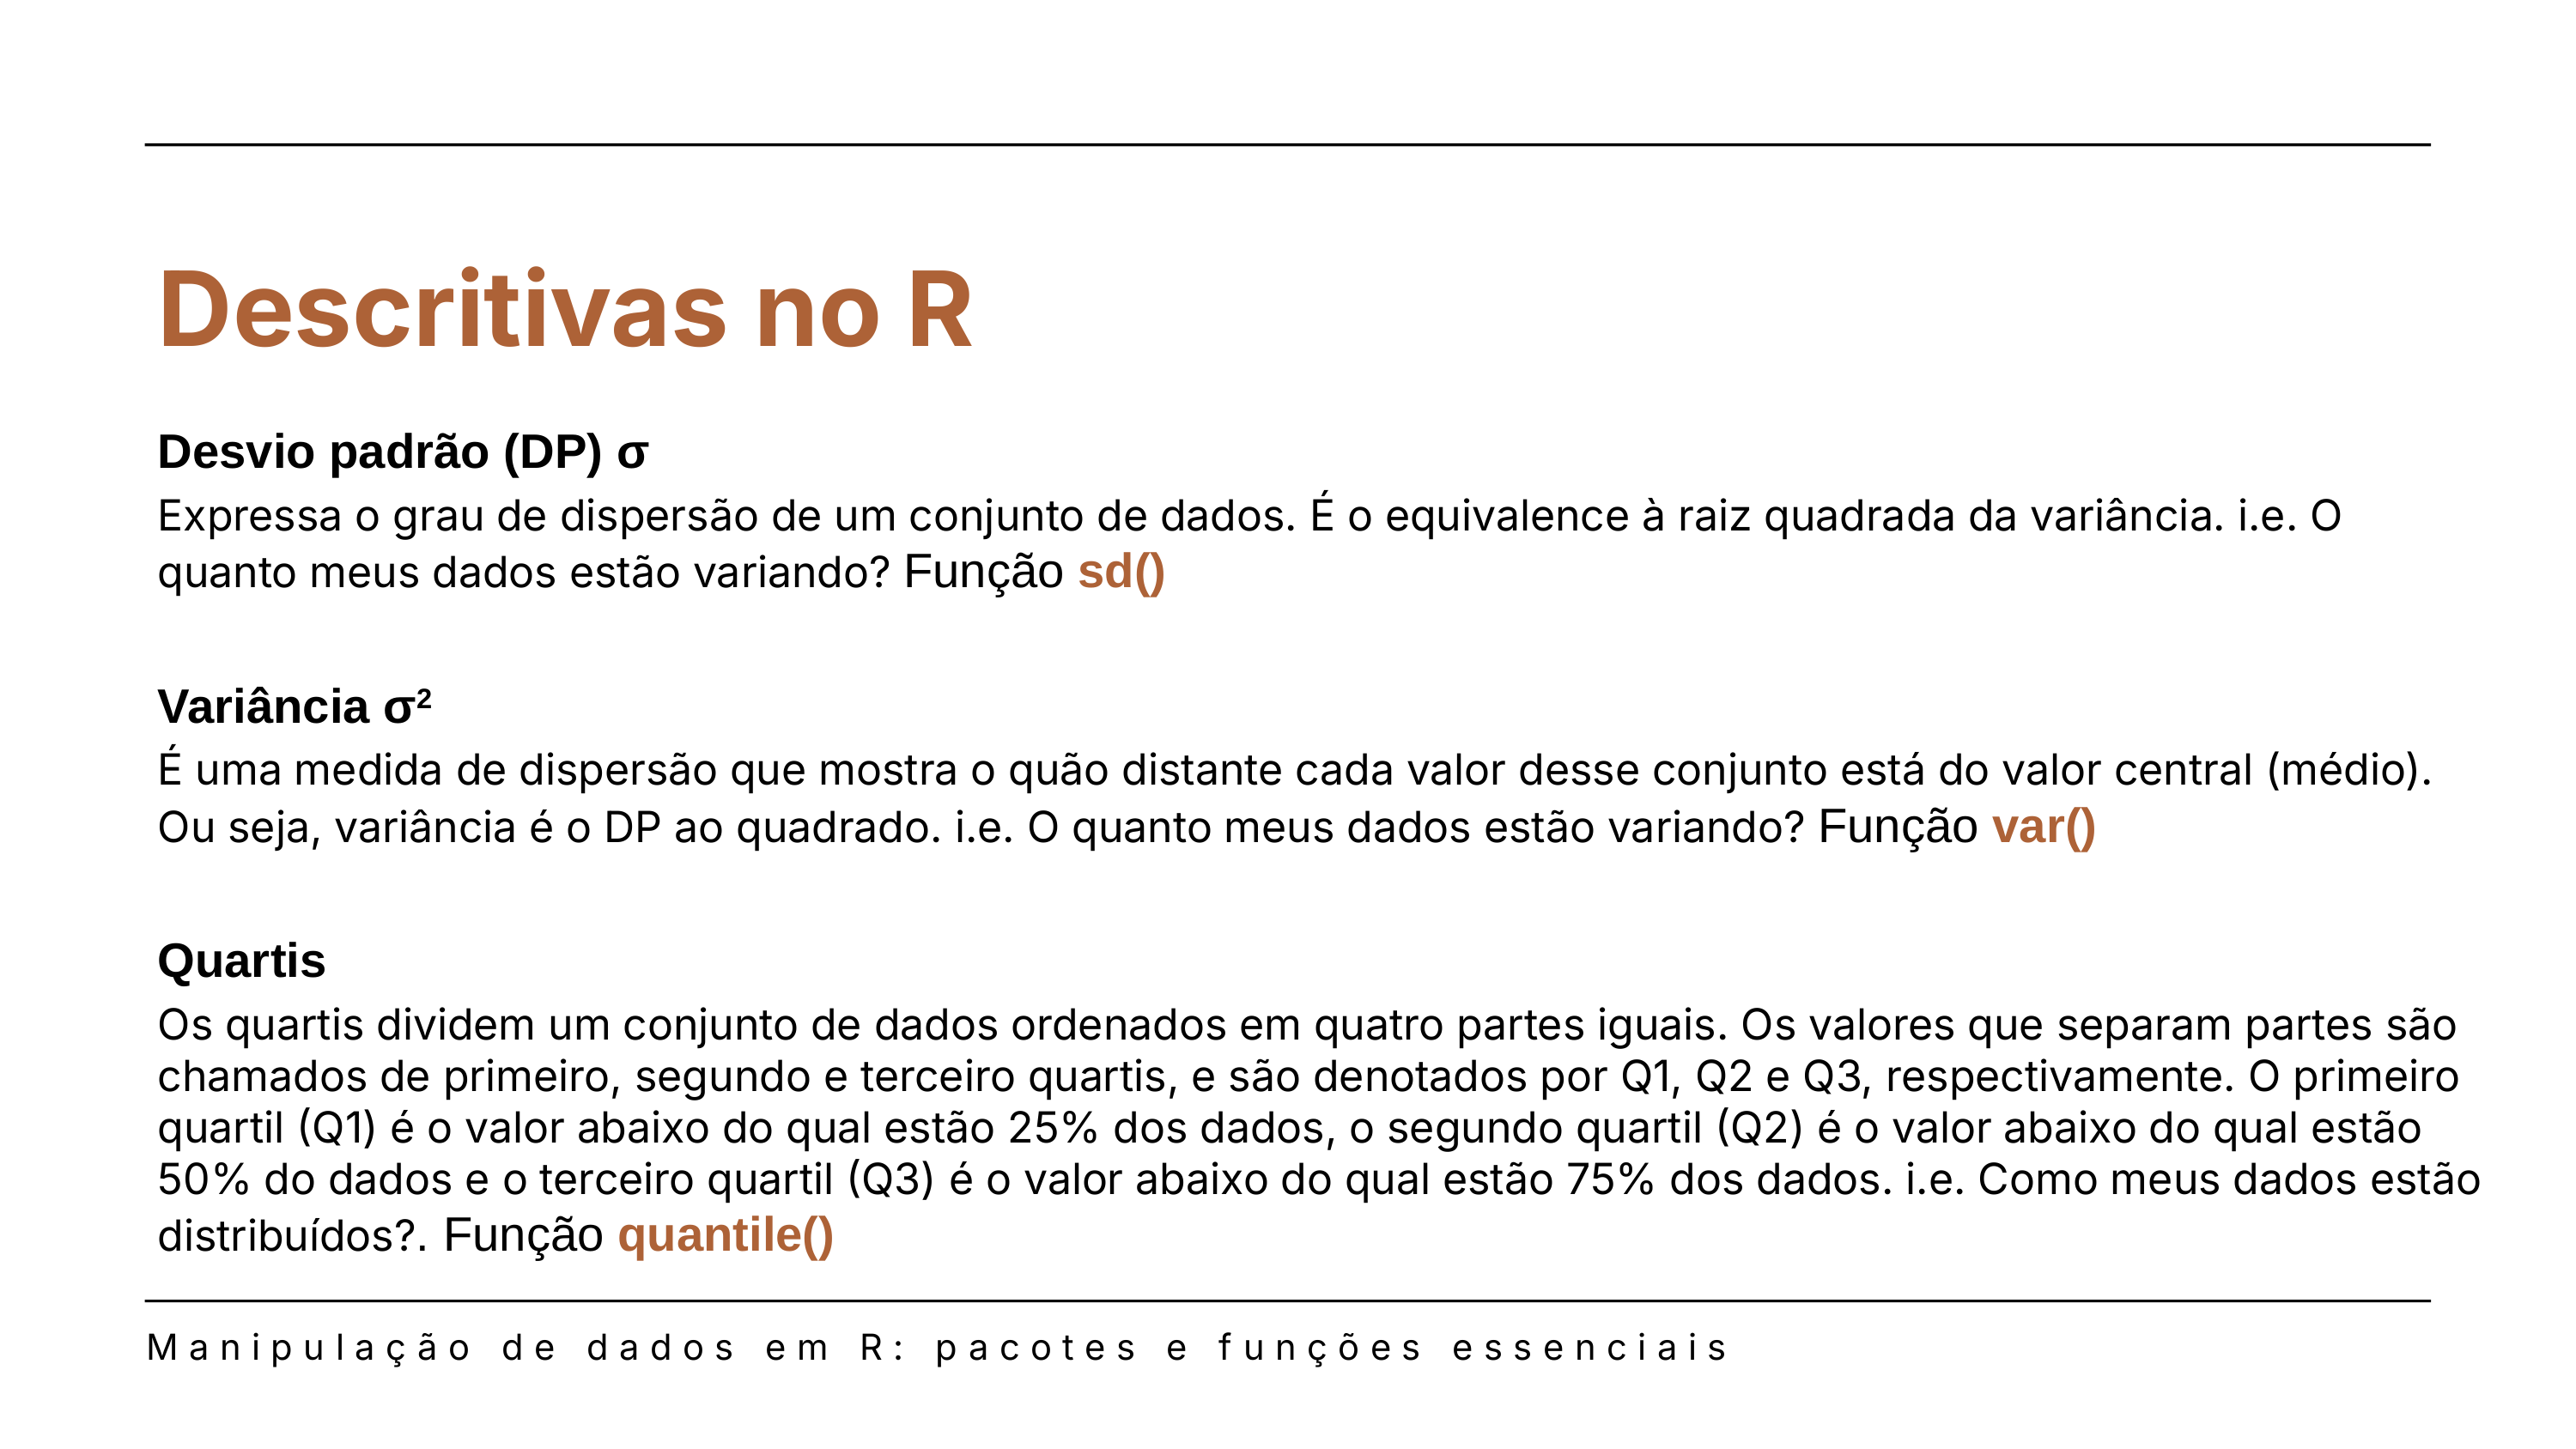

Descritivas no R
Desvio padrão (DP) σ
Expressa o grau de dispersão de um conjunto de dados. É o equivalence à raiz quadrada da variância. i.e. O quanto meus dados estão variando? Função sd()

Variância σ2
É uma medida de dispersão que mostra o quão distante cada valor desse conjunto está do valor central (médio). Ou seja, variância é o DP ao quadrado. i.e. O quanto meus dados estão variando? Função var()

Quartis
Os quartis dividem um conjunto de dados ordenados em quatro partes iguais. Os valores que separam partes são chamados de primeiro, segundo e terceiro quartis, e são denotados por Q1, Q2 e Q3, respectivamente. O primeiro quartil (Q1) é o valor abaixo do qual estão 25% dos dados, o segundo quartil (Q2) é o valor abaixo do qual estão 50% do dados e o terceiro quartil (Q3) é o valor abaixo do qual estão 75% dos dados. i.e. Como meus dados estão distribuídos?. Função quantile()

Manipulação de dados em R: pacotes e funções essenciais